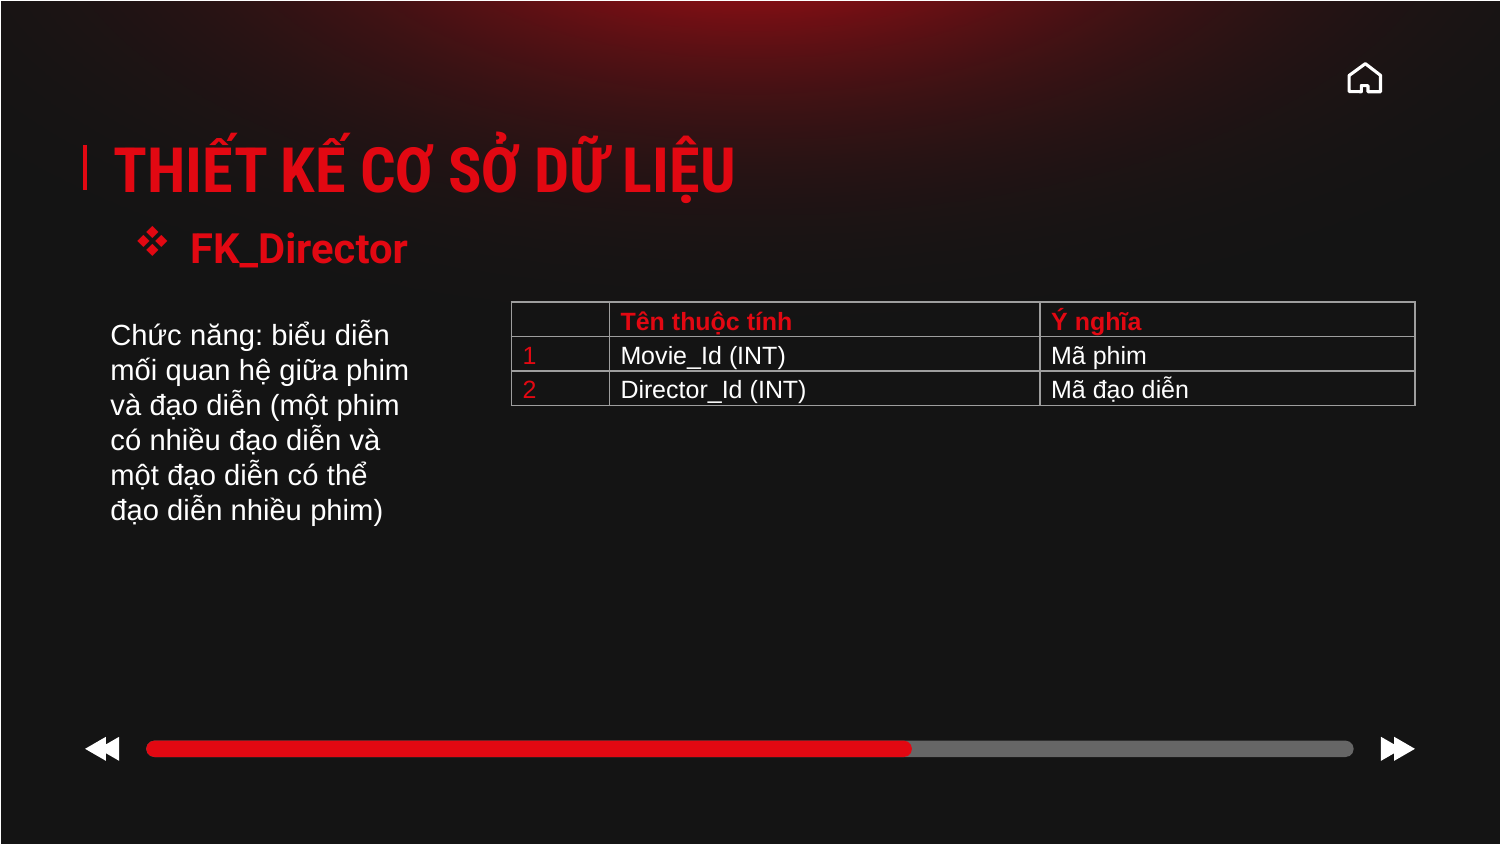

# THIẾT KẾ CƠ SỞ DỮ LIỆU
FK_Director
Chức năng: biểu diễn mối quan hệ giữa phim và đạo diễn (một phim có nhiều đạo diễn và một đạo diễn có thể đạo diễn nhiều phim)
|  | Tên thuộc tính | Ý nghĩa |
| --- | --- | --- |
| 1 | Movie\_Id (INT) | Mã phim |
| 2 | Director\_Id (INT) | Mã đạo diễn |